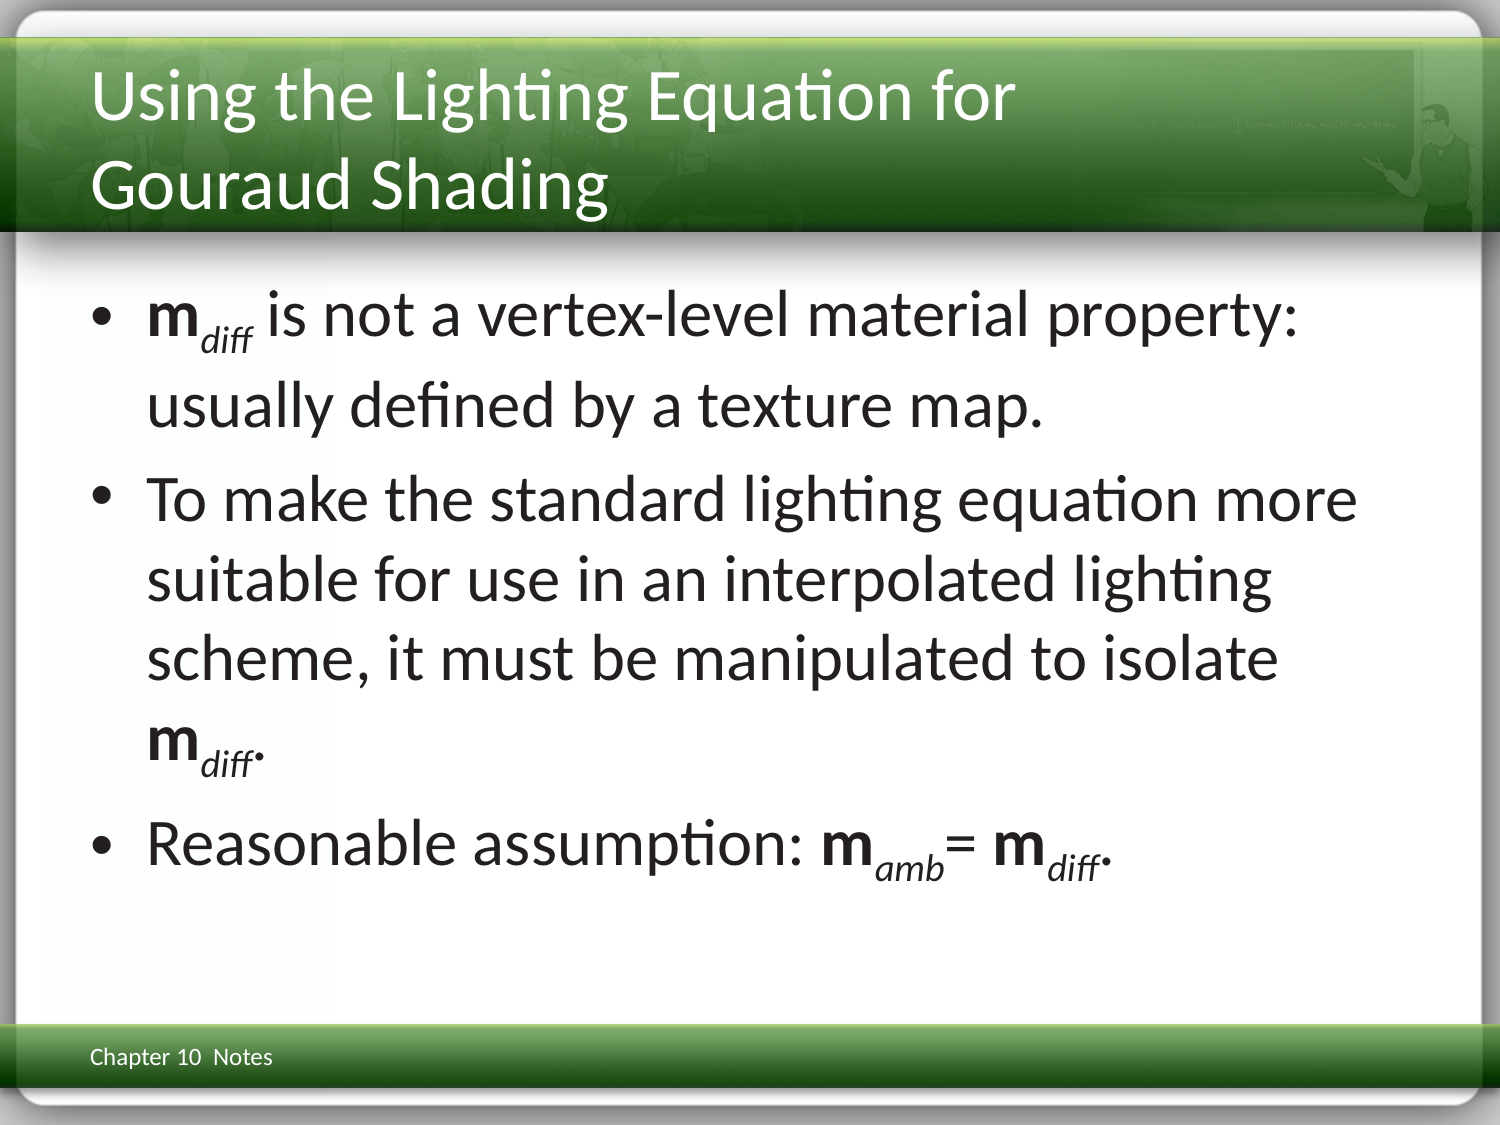

# Using the Lighting Equation for Gouraud Shading
mdiff is not a vertex-level material property: usually defined by a texture map.
To make the standard lighting equation more suitable for use in an interpolated lighting scheme, it must be manipulated to isolate mdiff.
Reasonable assumption: mamb= mdiff.
Chapter 10  Notes
3D Math Primer for Graphics & Game Dev
173